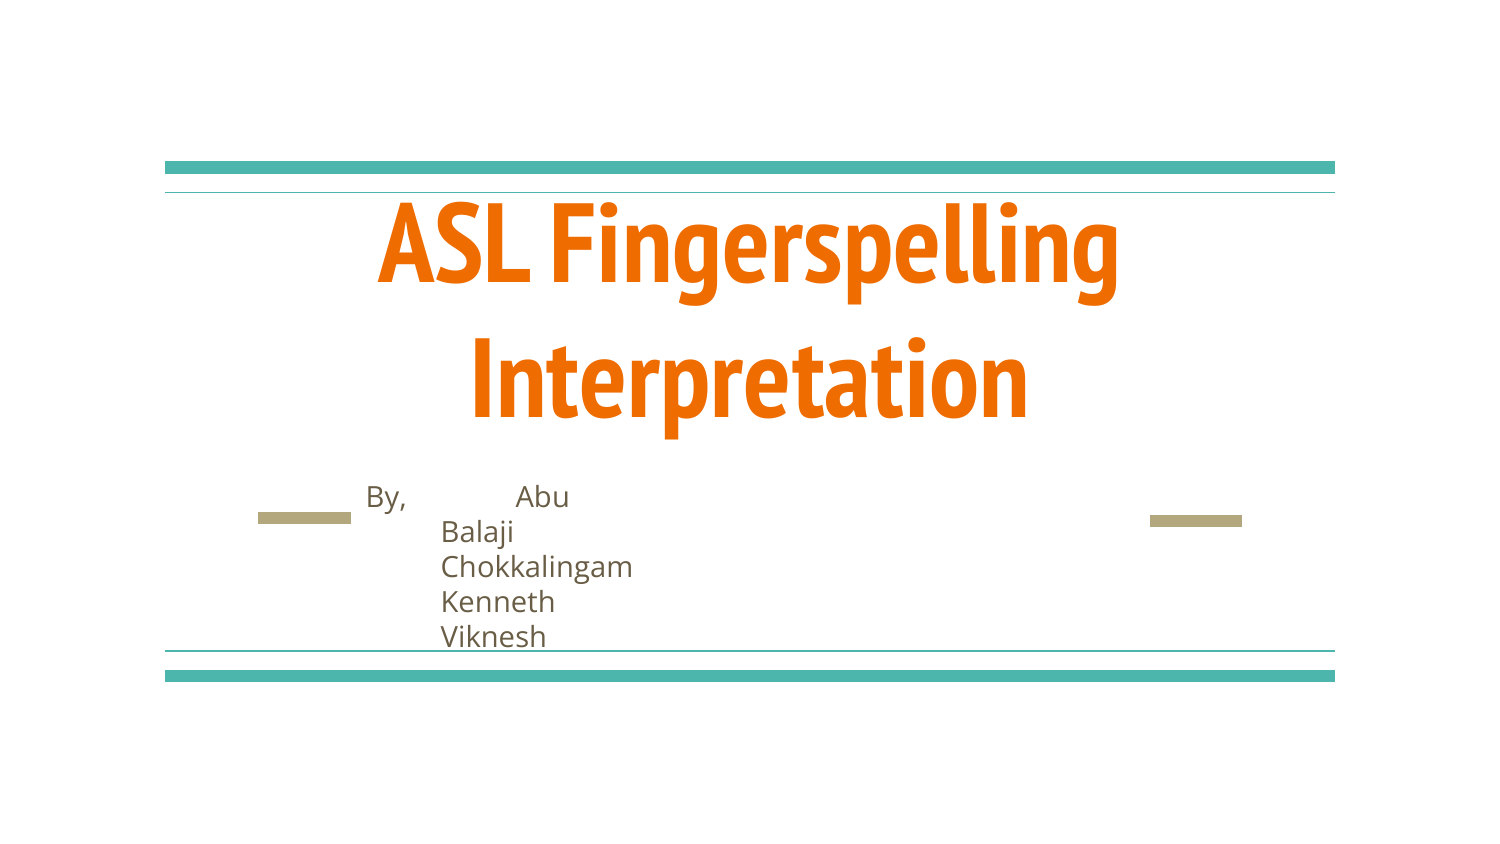

# ASL Fingerspelling Interpretation
By,	Abu
Balaji
Chokkalingam
Kenneth
Viknesh